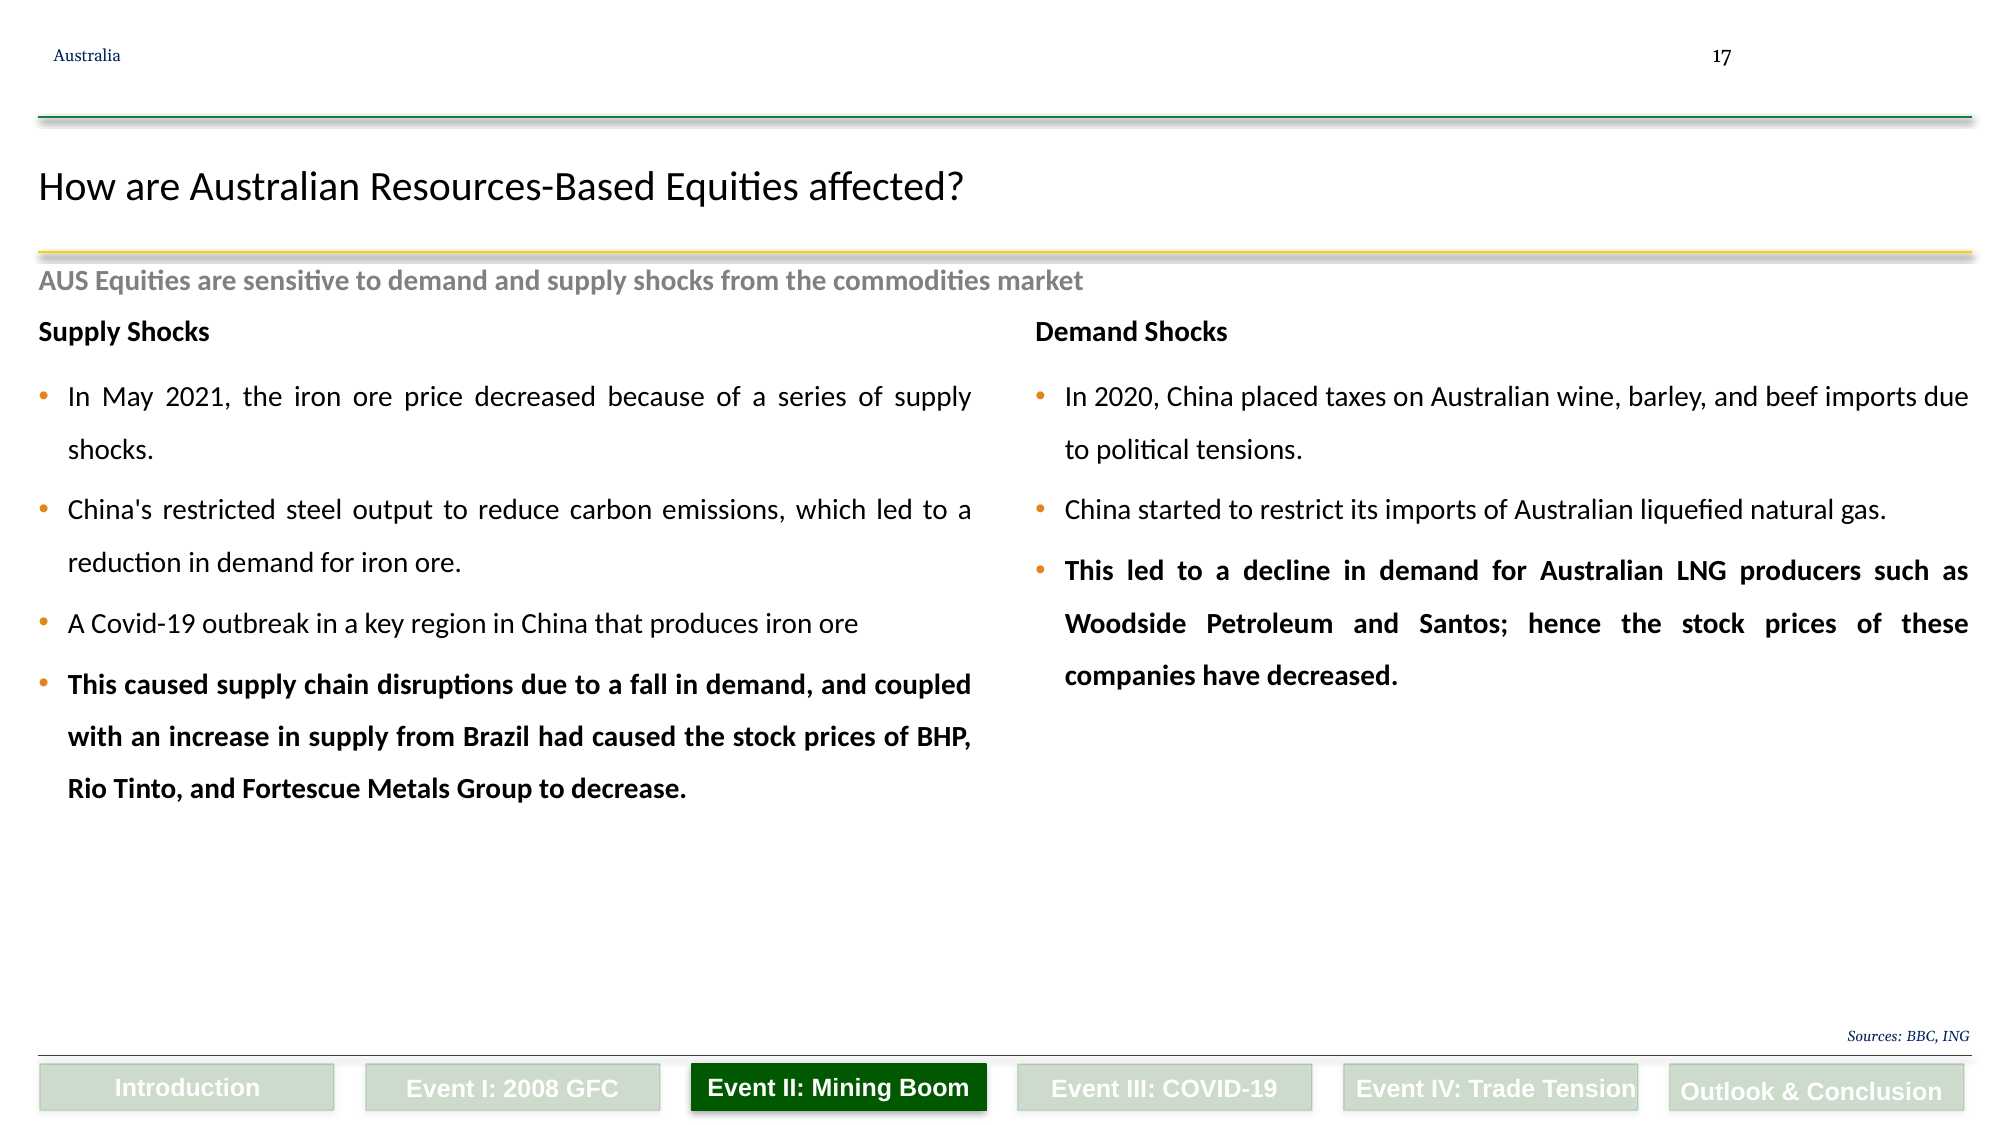

17
# How are Australian Resources-Based Equities affected?
AUS Equities are sensitive to demand and supply shocks from the commodities market

Supply Shocks
Demand Shocks
In May 2021, the iron ore price decreased because of a series of supply shocks.
China's restricted steel output to reduce carbon emissions, which led to a reduction in demand for iron ore.
A Covid-19 outbreak in a key region in China that produces iron ore
This caused supply chain disruptions due to a fall in demand, and coupled with an increase in supply from Brazil had caused the stock prices of BHP, Rio Tinto, and Fortescue Metals Group to decrease.
In 2020, China placed taxes on Australian wine, barley, and beef imports due to political tensions.
China started to restrict its imports of Australian liquefied natural gas.
This led to a decline in demand for Australian LNG producers such as Woodside Petroleum and Santos; hence the stock prices of these companies have decreased.
Sources: BBC, ING
Event II: Mining Boom

Introduction

Event I: 2008 GFC
Event IV: Trade Tension
Event III: COVID-19
Outlook & Conclusion